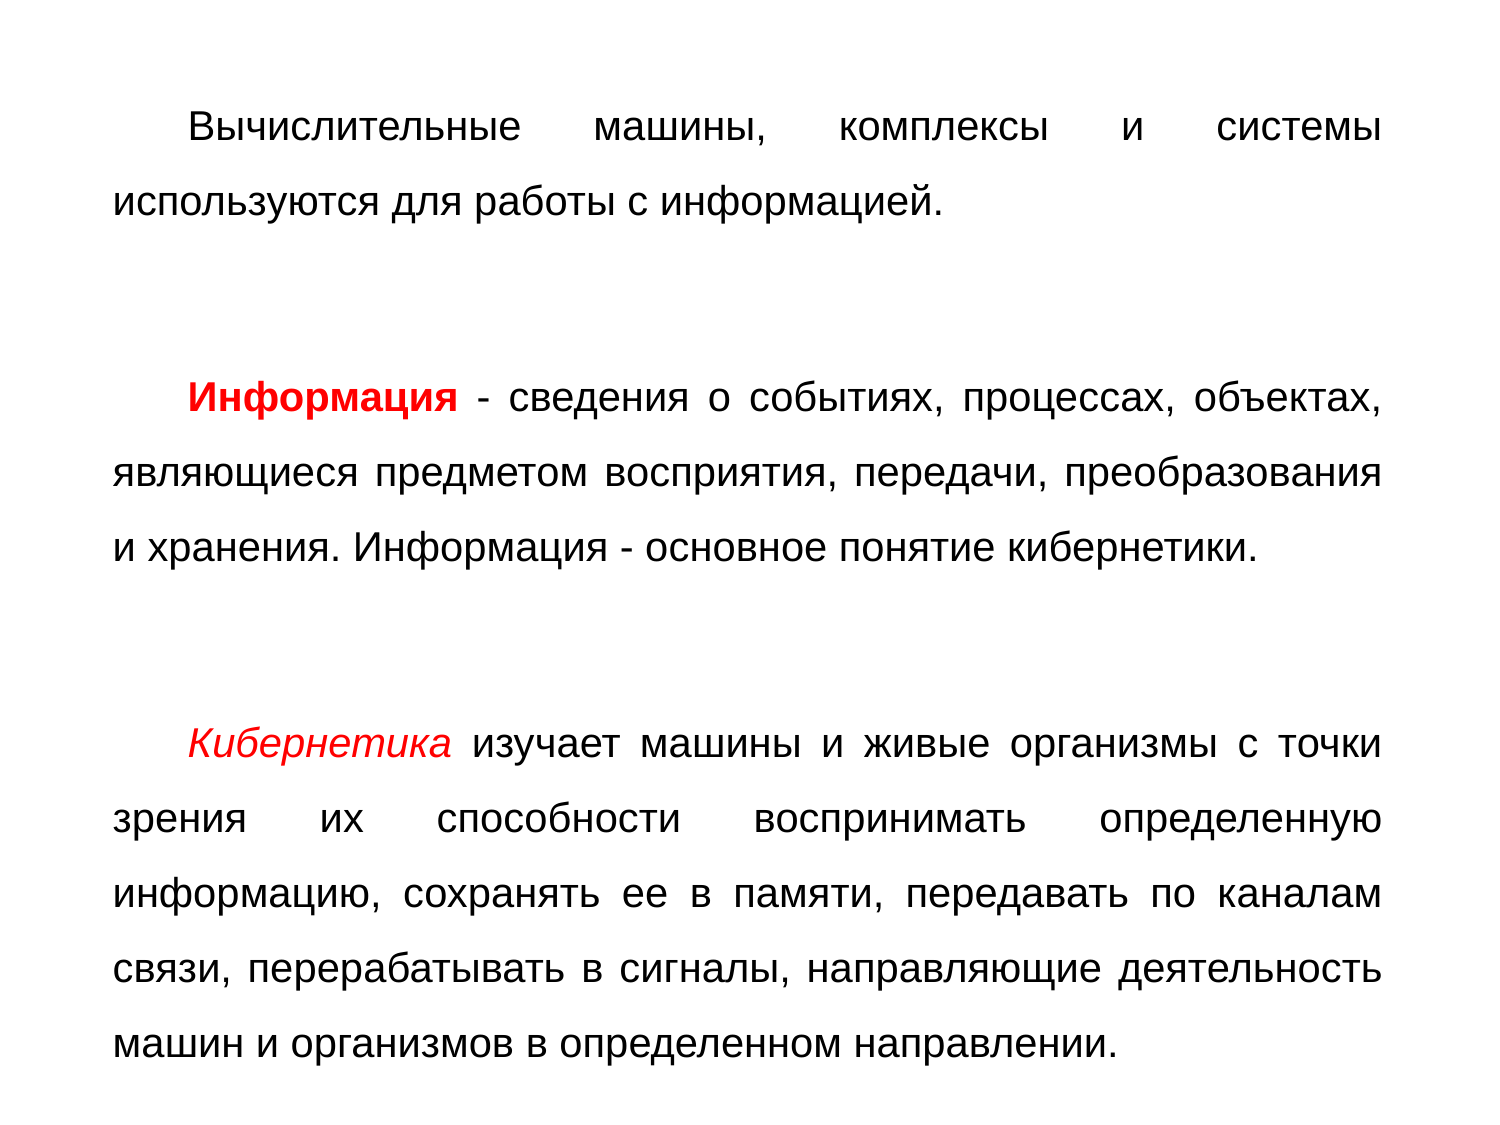

Вычислительные машины, комплексы и системы используются для работы с информацией.

Информа­ция - сведения о событиях, процессах, объектах, являющиеся предметом восприятия, передачи, преобразования и хранения. Информация - основное понятие кибернетики.

Кибернетика изу­чает машины и живые организмы с точки зрения их способности воспринимать определенную информацию, сохранять ее в памя­ти, передавать по каналам связи, перерабатывать в сигналы, на­правляющие деятельность машин и организмов в определенном направлении.